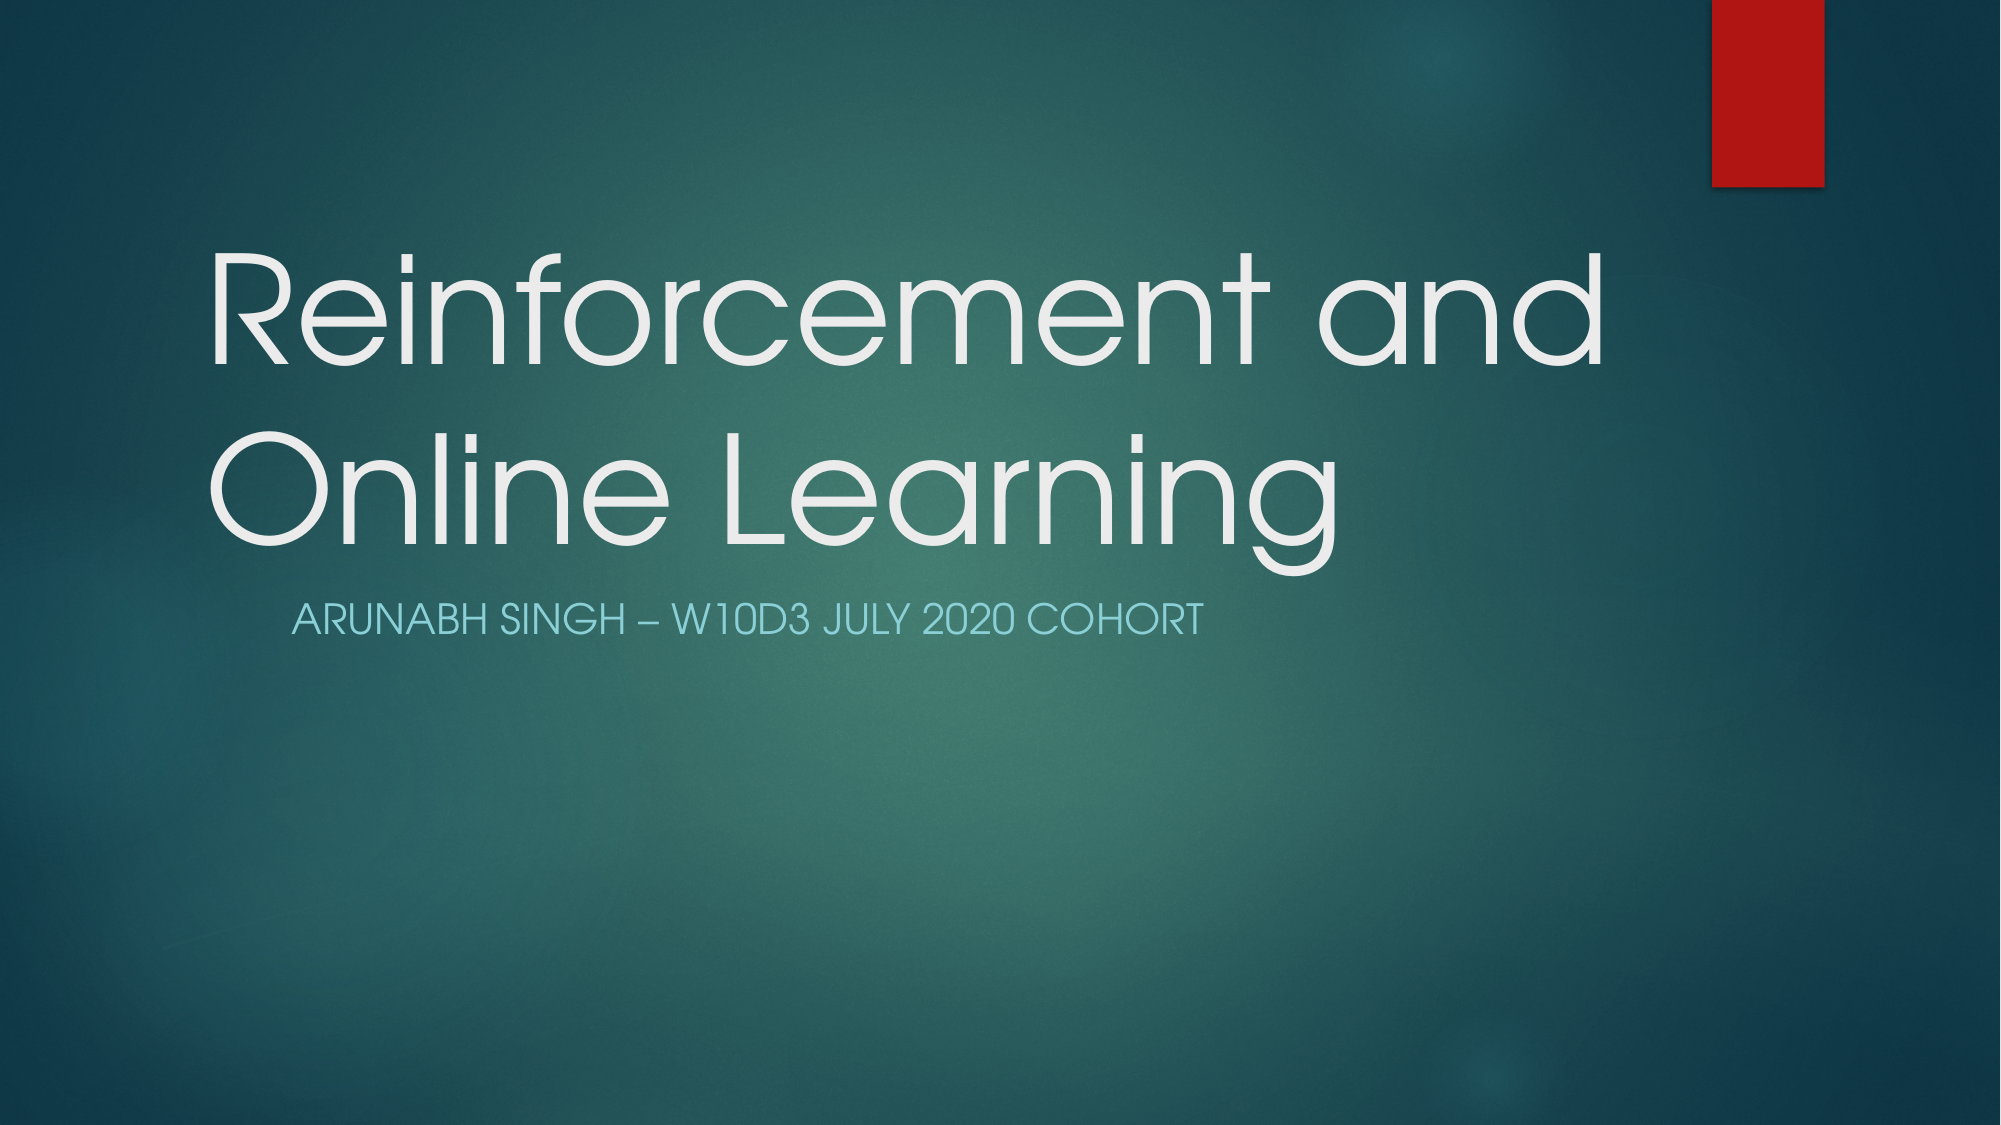

# Reinforcement and Online Learning
Arunabh singh – W10D3 July 2020 cohort